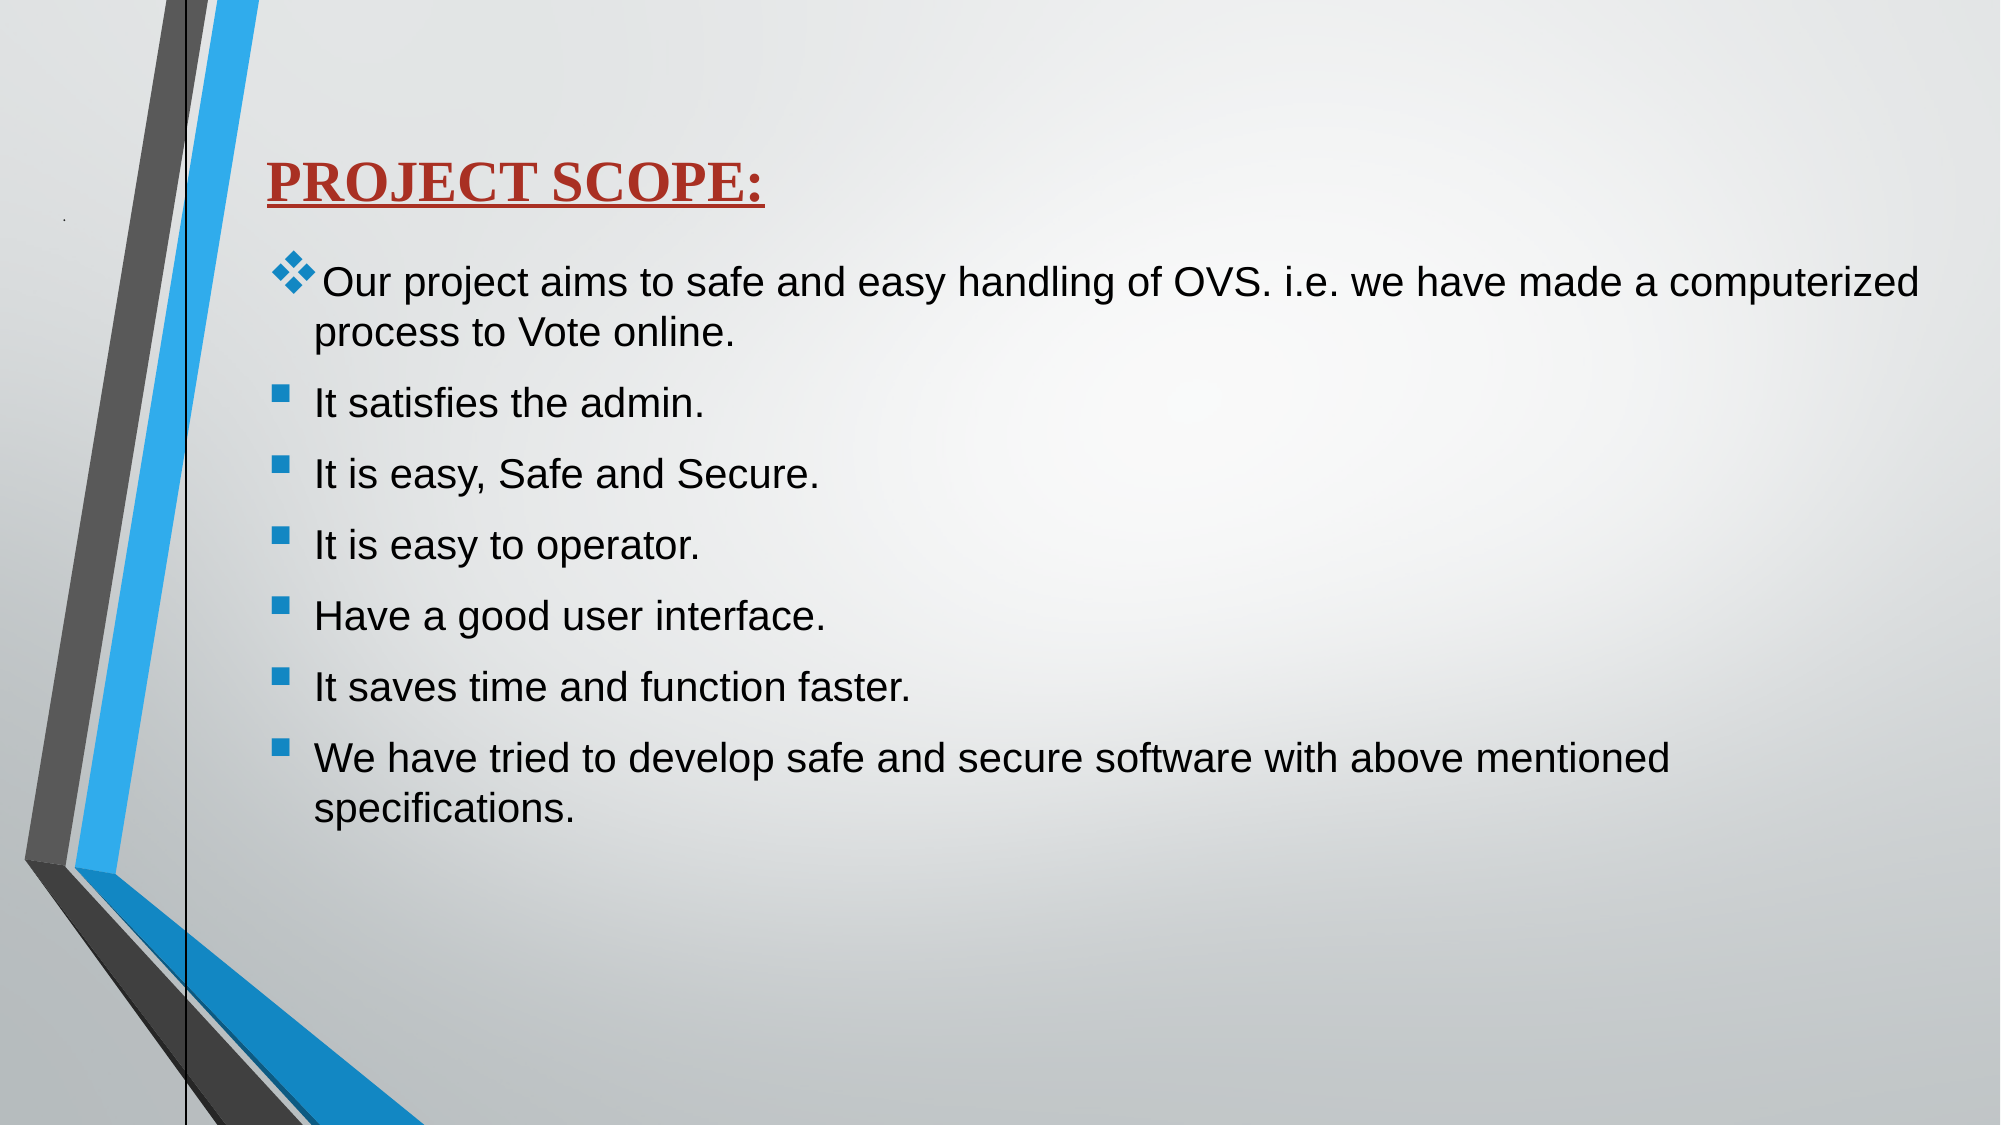

# Project scope:
Our project aims to safe and easy handling of OVS. i.e. we have made a computerized process to Vote online.
It satisfies the admin.
It is easy, Safe and Secure.
It is easy to operator.
Have a good user interface.
It saves time and function faster.
We have tried to develop safe and secure software with above mentioned specifications.